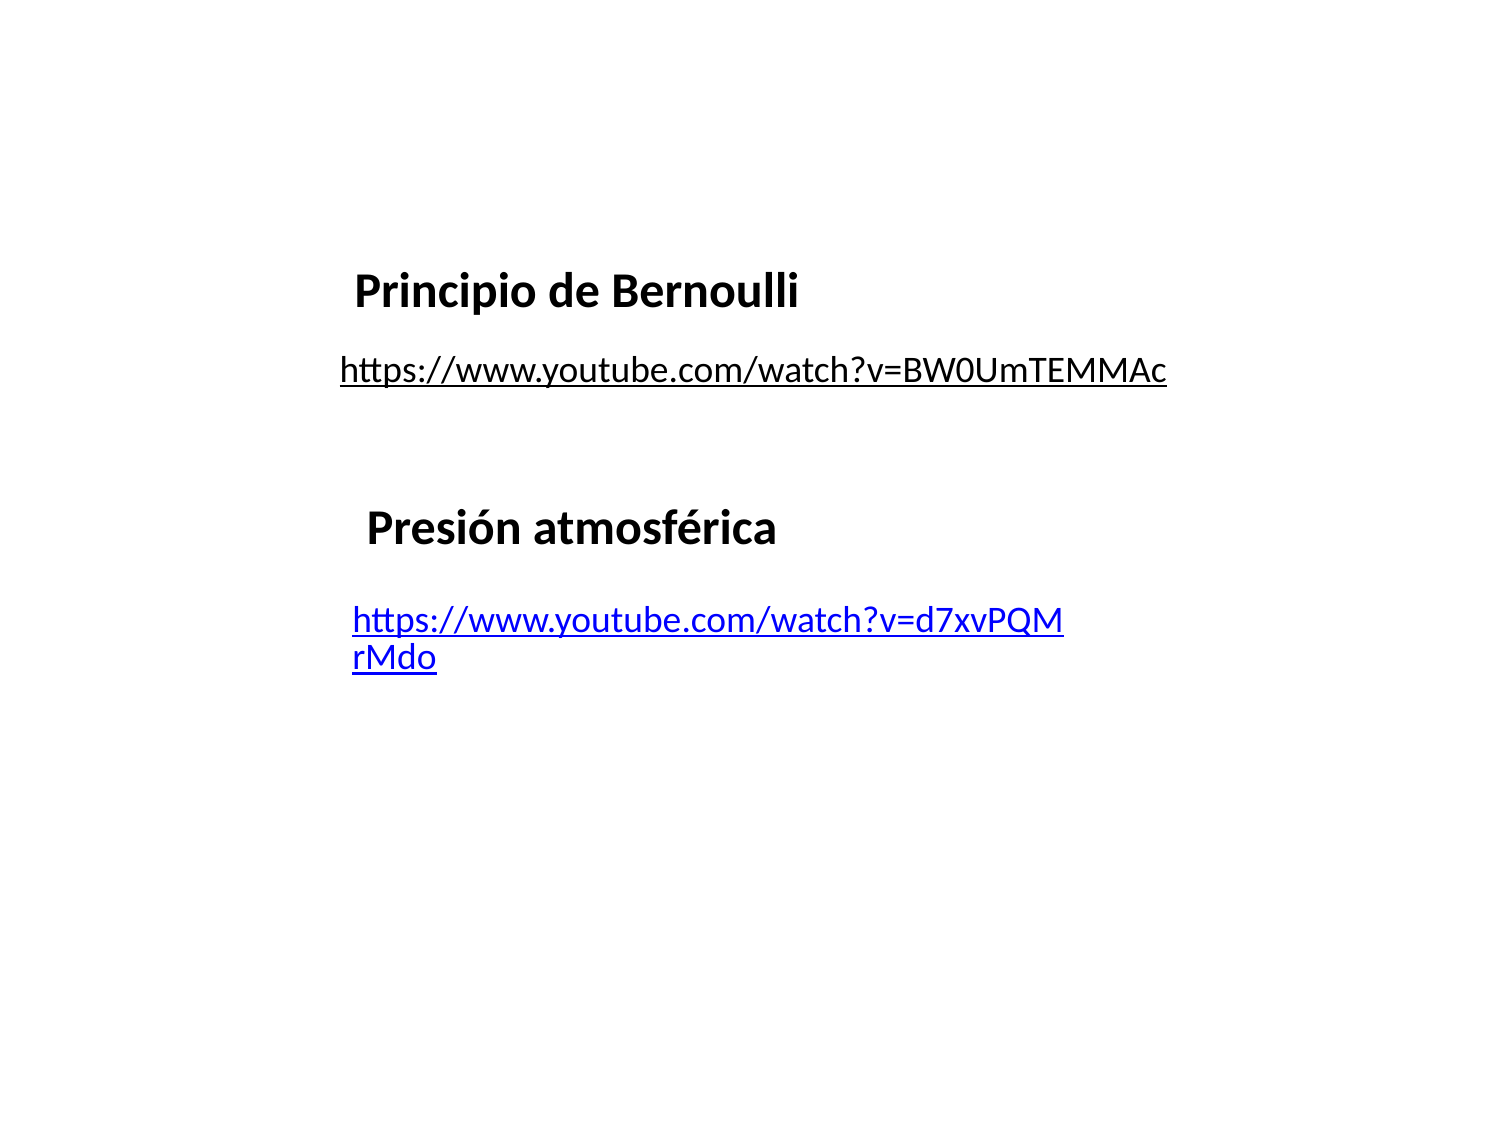

Principio de Bernoulli
https://www.youtube.com/watch?v=BW0UmTEMMAc
Presión atmosférica
https://www.youtube.com/watch?v=d7xvPQMrMdo